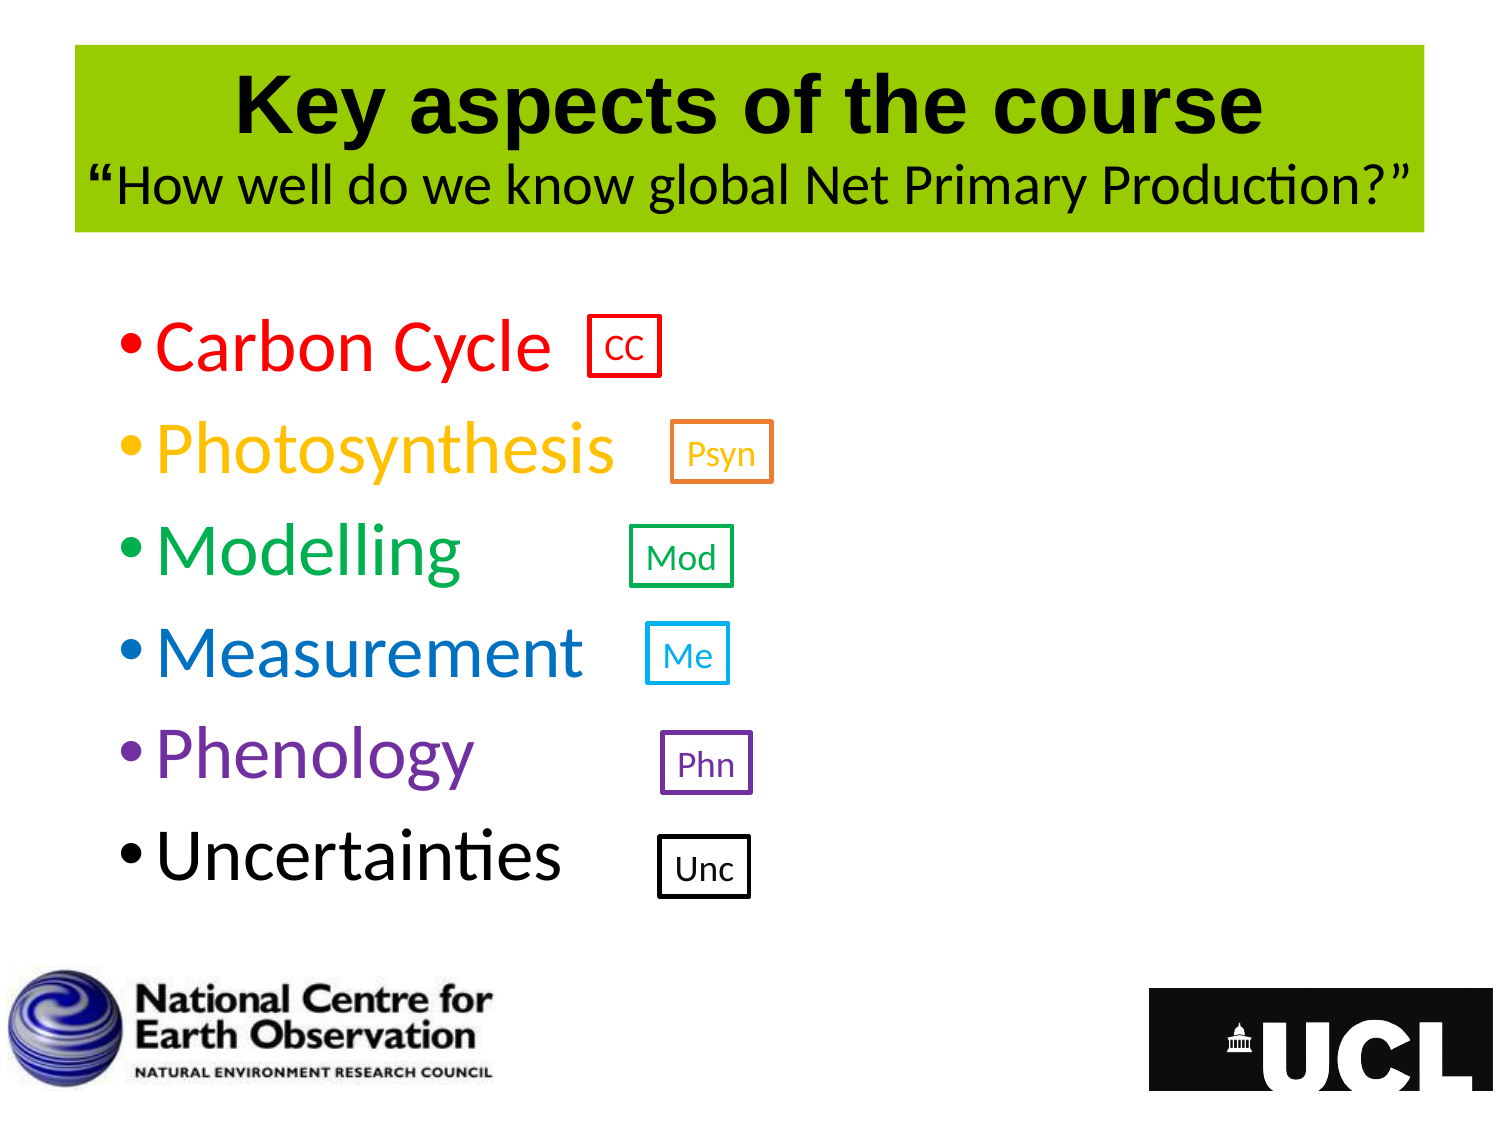

# Key aspects of the course “How well do we know global Net Primary Production?”
Carbon Cycle
Photosynthesis
Modelling
Measurement
Phenology
Uncertainties
CC
Psyn
Mod
Me
Phn
Unc